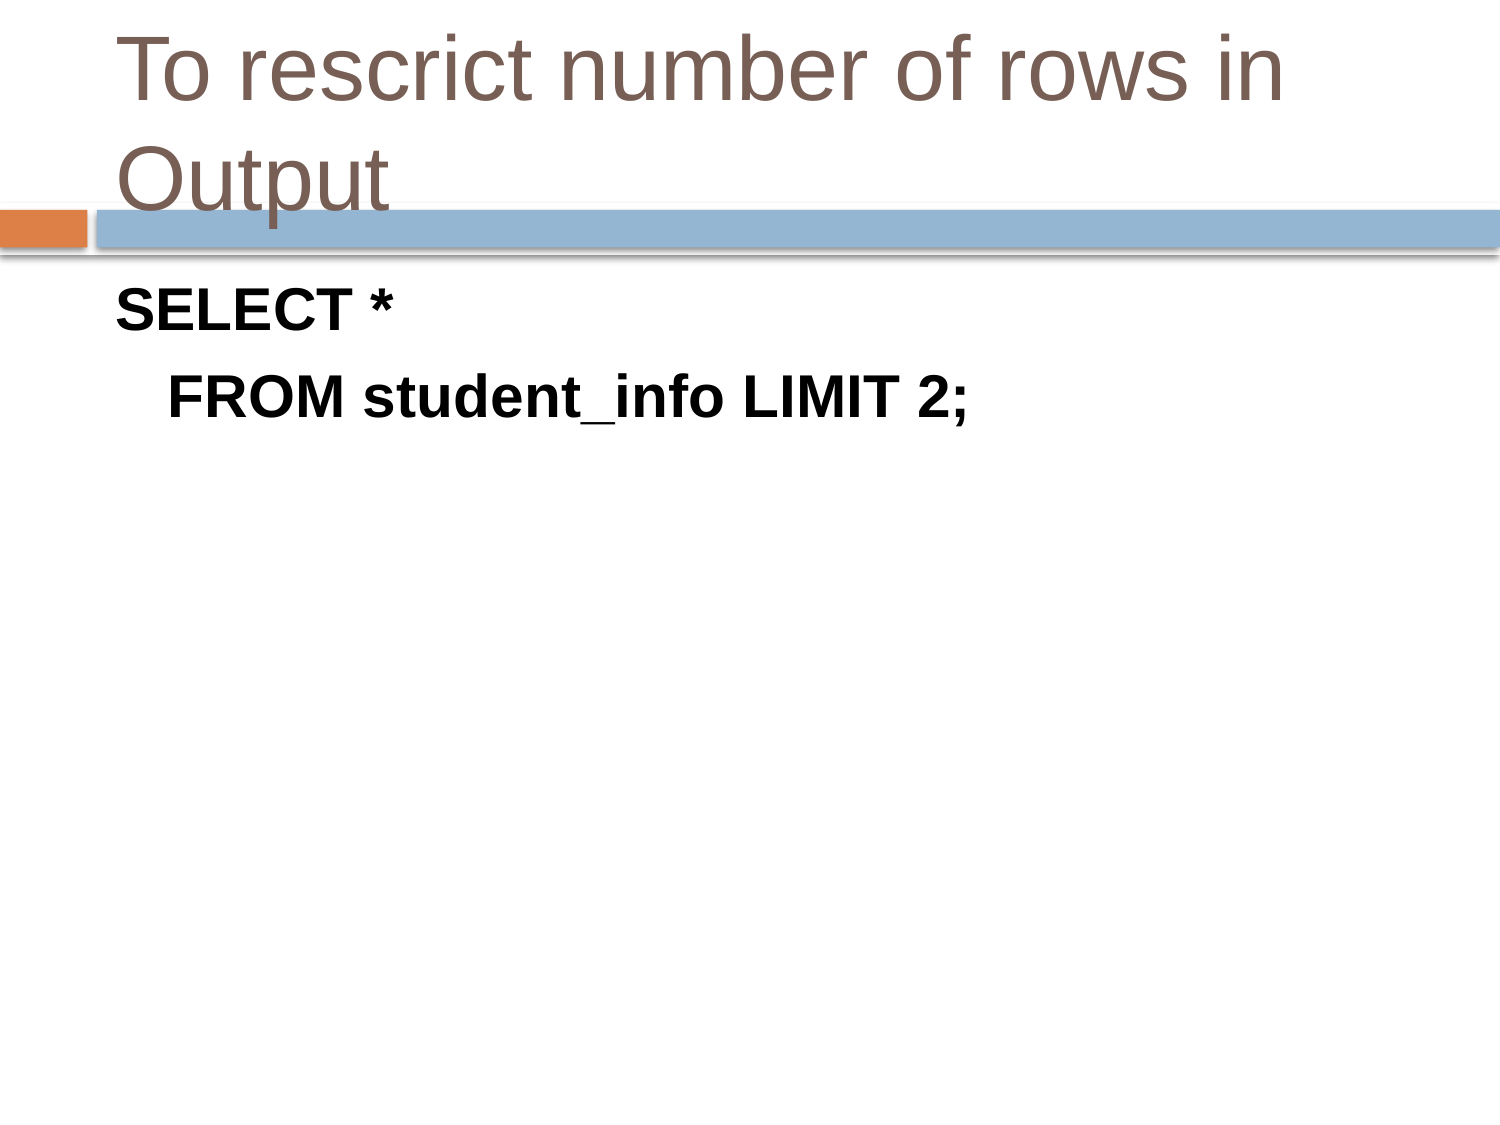

# To rescrict number of rows in Output
SELECT *
	FROM student_info LIMIT 2;